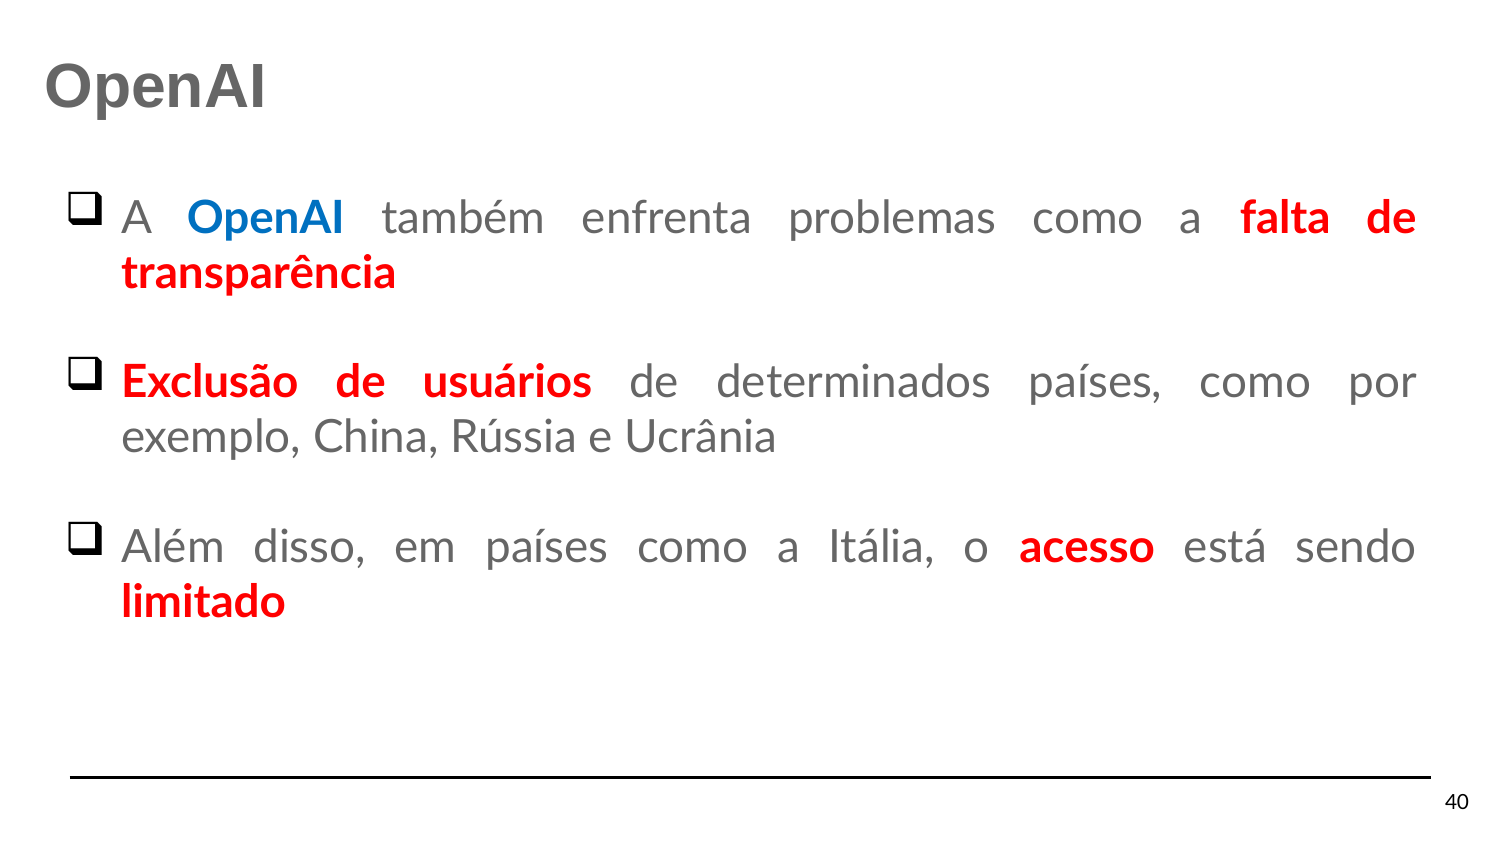

OpenAI
A OpenAI também enfrenta problemas como a falta de transparência

Exclusão de usuários de determinados países, como por exemplo, China, Rússia e Ucrânia

Além disso, em países como a Itália, o acesso está sendo limitado
40